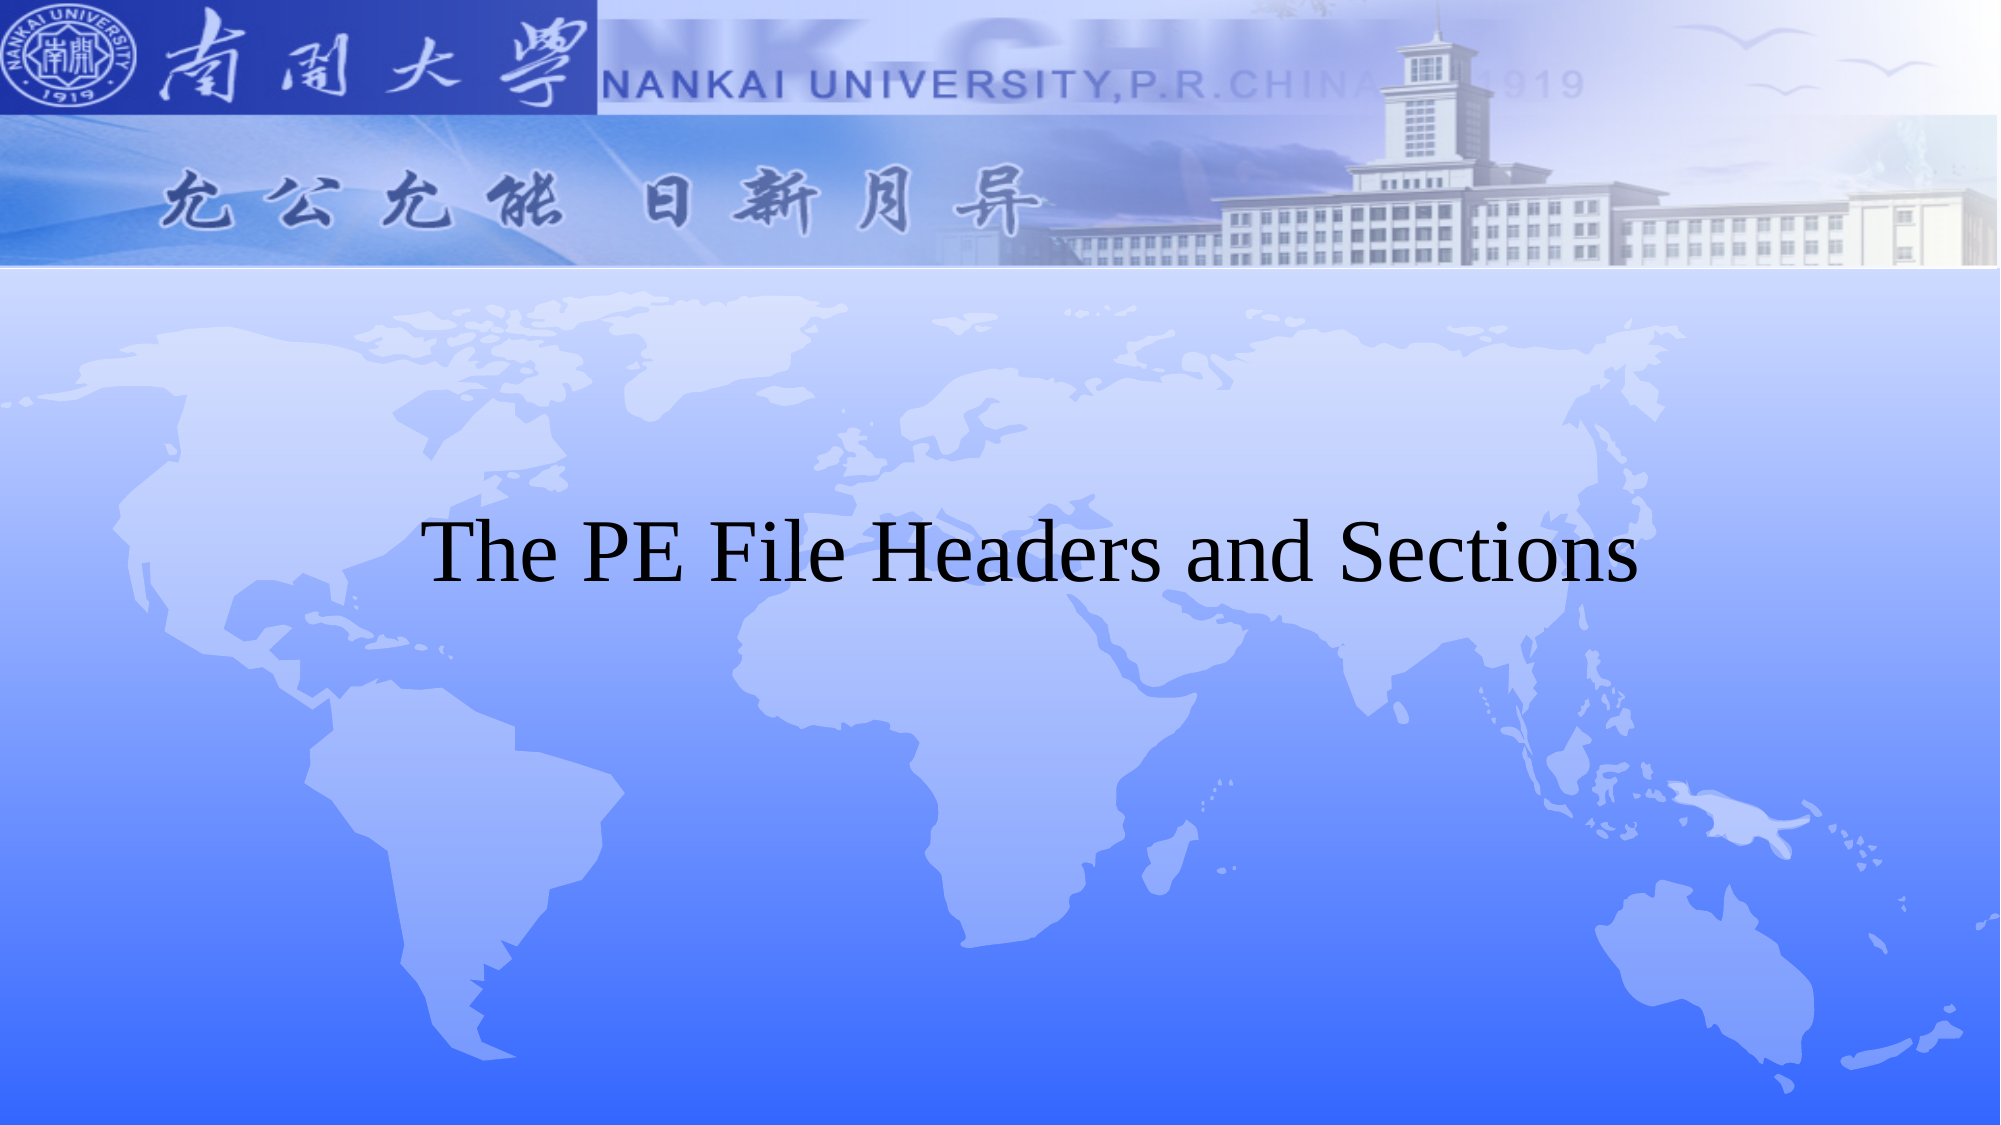

# The PE File Headers and Sections